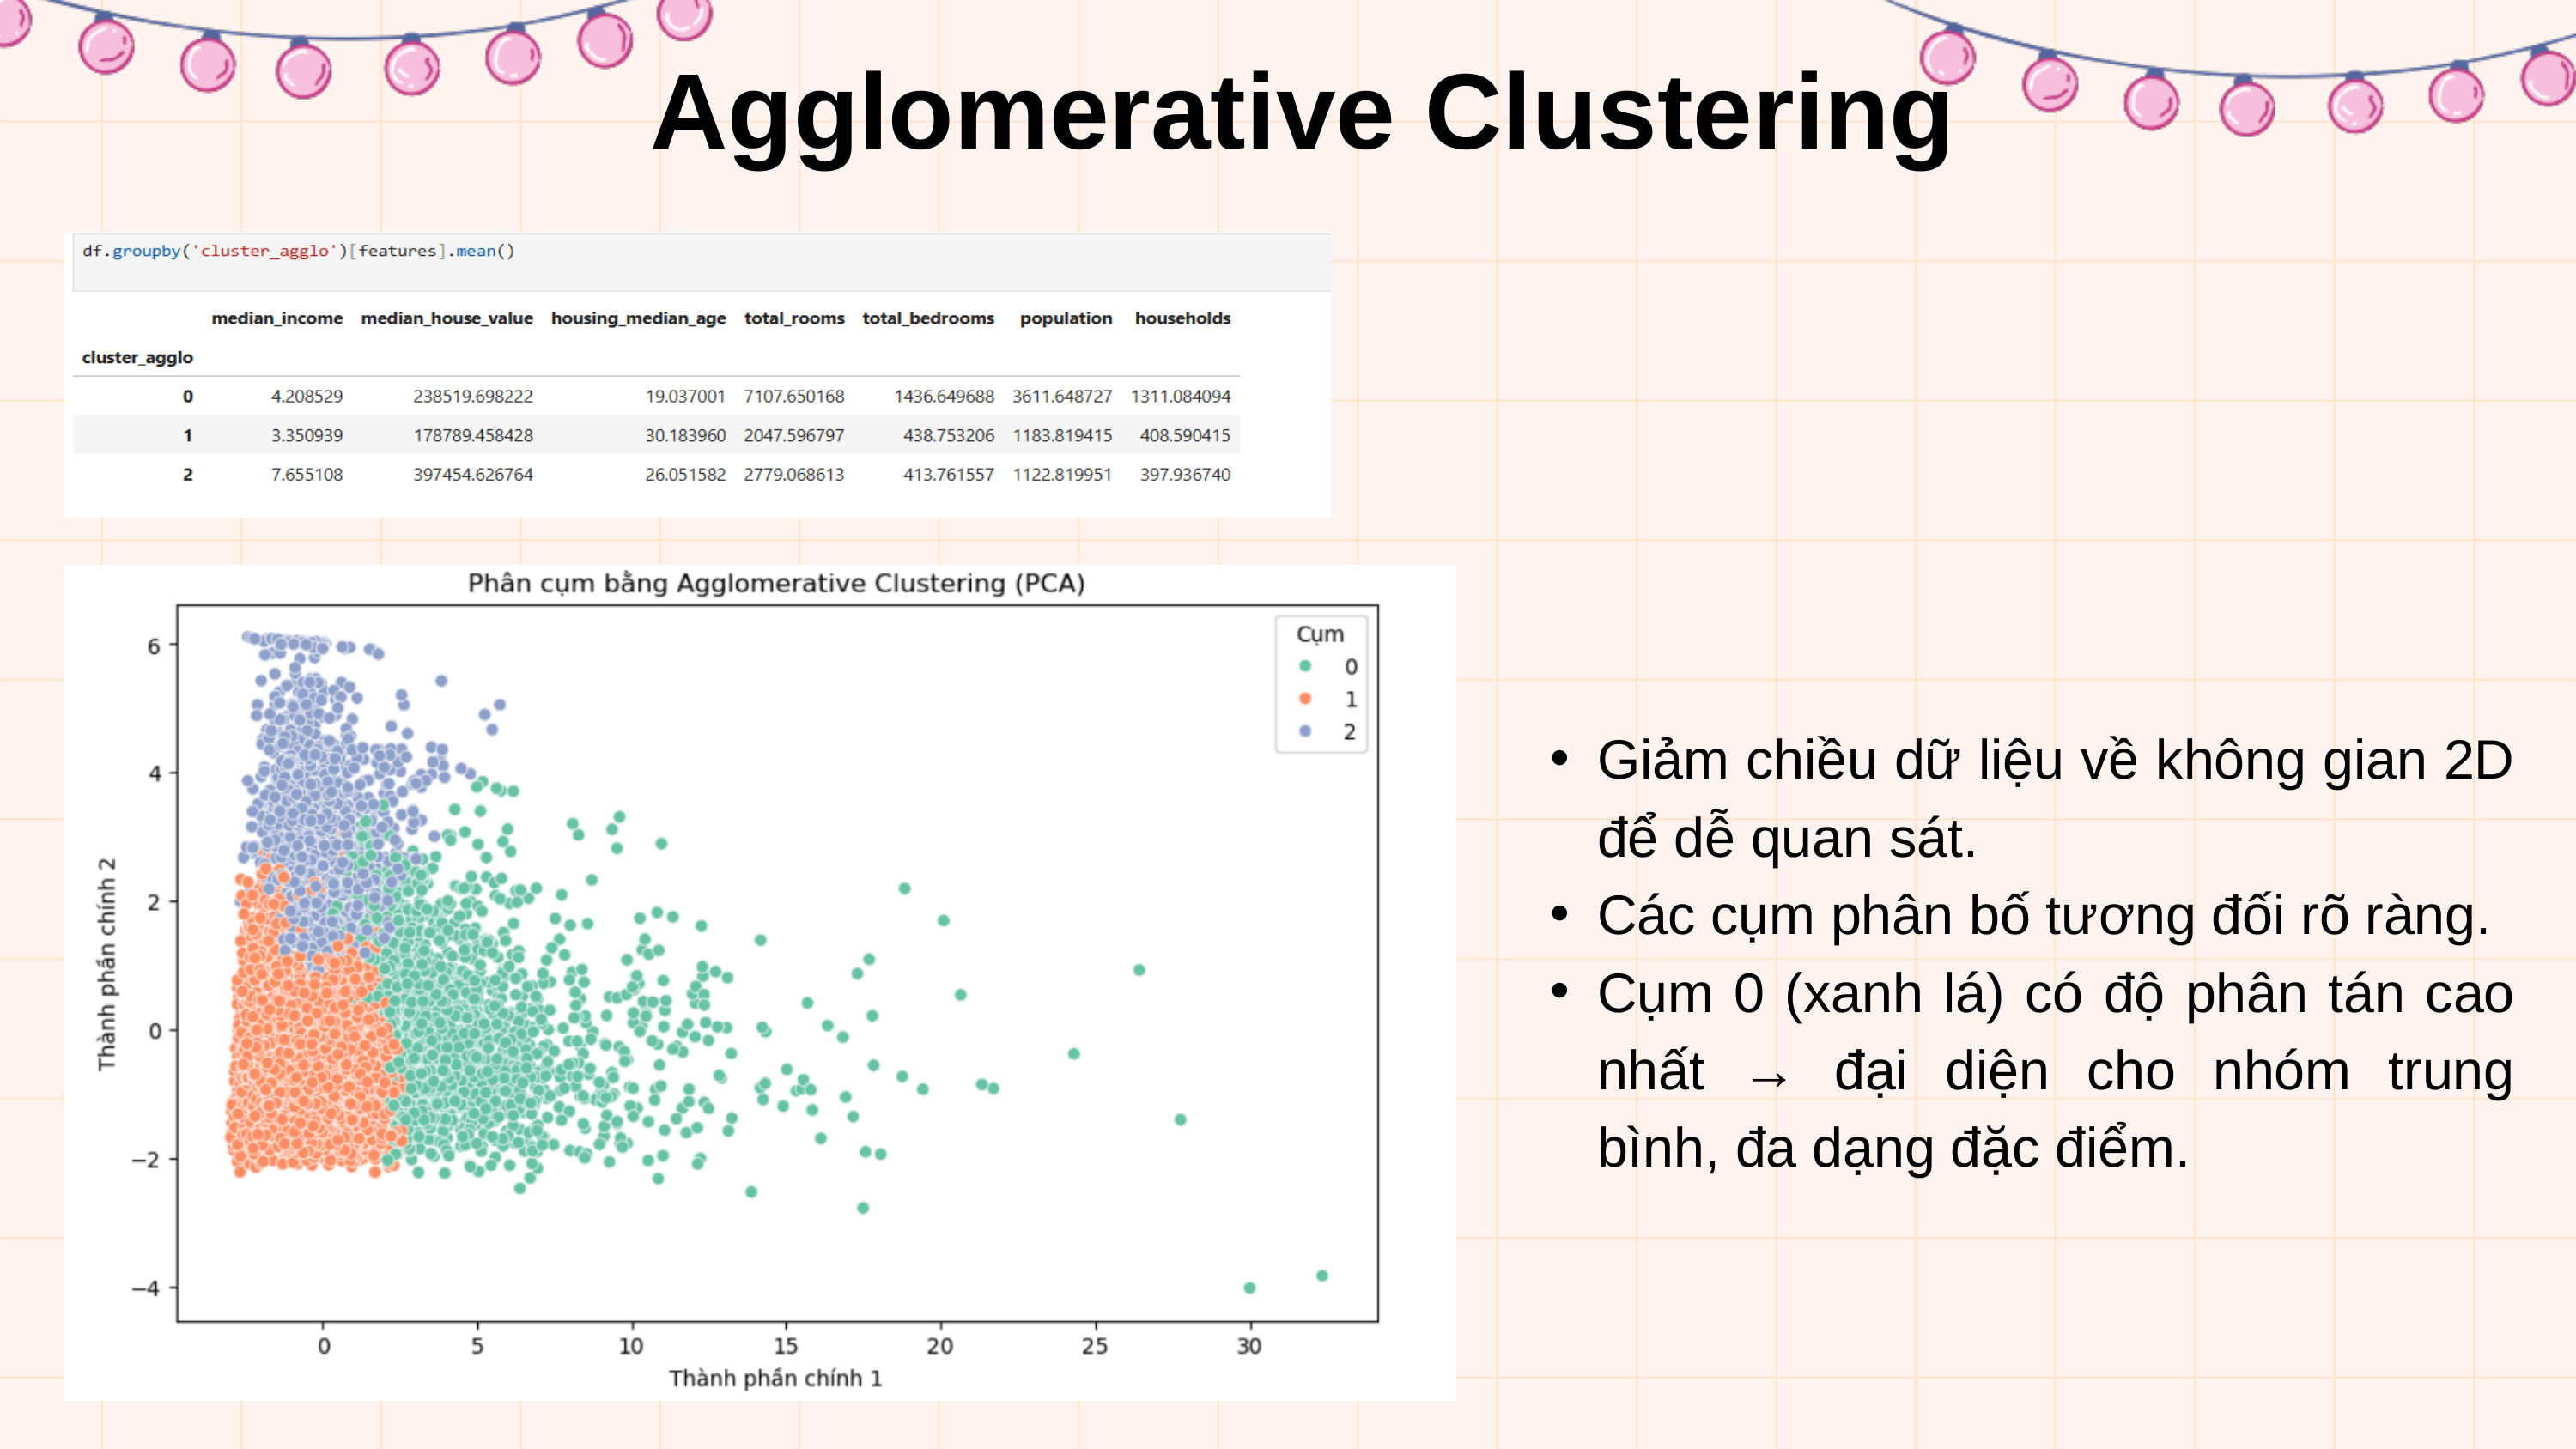

Agglomerative Clustering

Giảm chiều dữ liệu về không gian 2D để dễ quan sát.
Các cụm phân bố tương đối rõ ràng.
Cụm 0 (xanh lá) có độ phân tán cao nhất → đại diện cho nhóm trung bình, đa dạng đặc điểm.